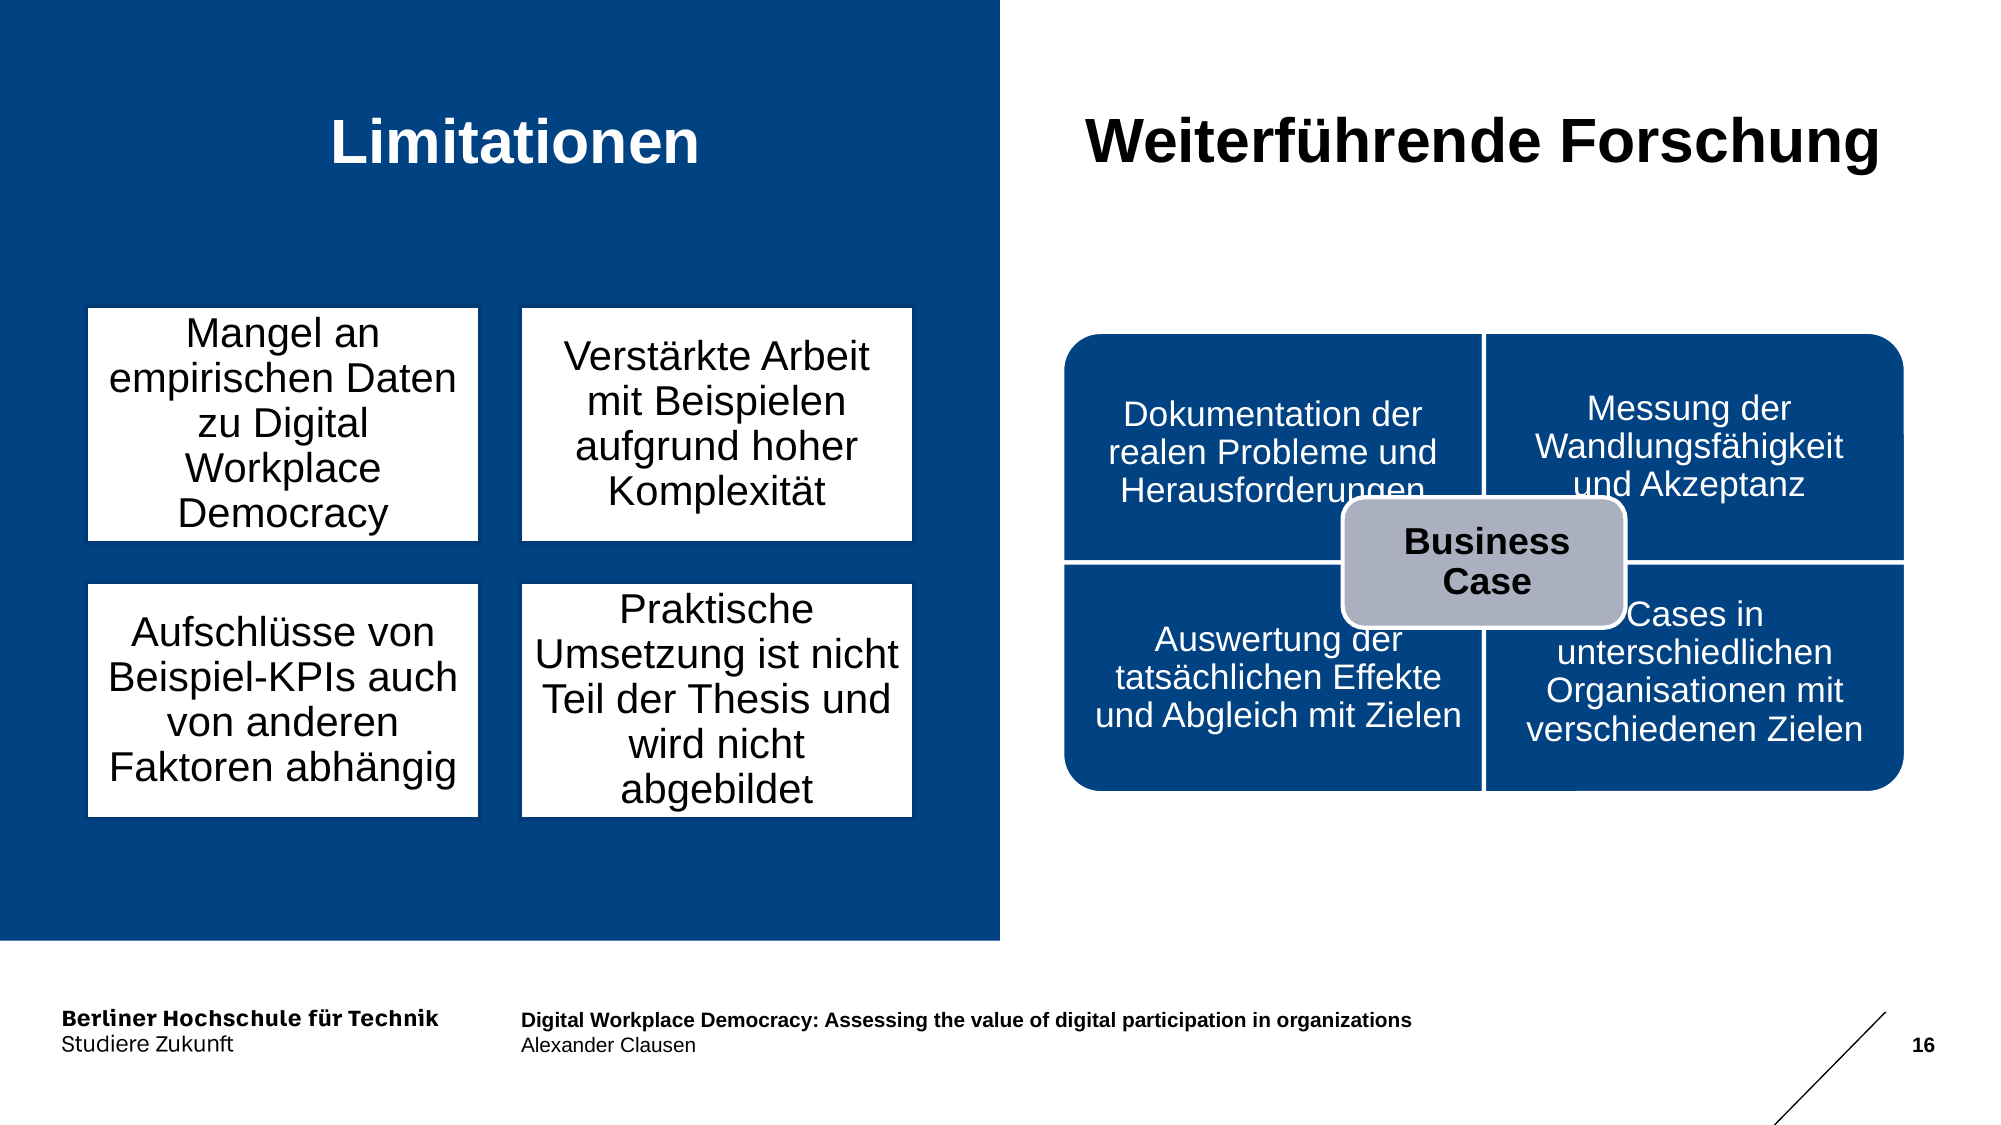

Weiterführende Forschung
# Limitationen
Mangel an empirischen Daten zu Digital Workplace Democracy
Verstärkte Arbeit mit Beispielen aufgrund hoher Komplexität
Aufschlüsse von Beispiel-KPIs auch von anderen Faktoren abhängig
Praktische Umsetzung ist nicht Teil der Thesis und wird nicht abgebildet
Dokumentation der realen Probleme und Herausforderungen
Messung der Wandlungsfähigkeit und Akzeptanz
Auswertung der tatsächlichen Effekte und Abgleich mit Zielen
Cases in unterschiedlichen Organisationen mit verschiedenen Zielen
Business
Case

Digital Workplace Democracy: Assessing the value of digital participation in organizations
Alexander Clausen
16